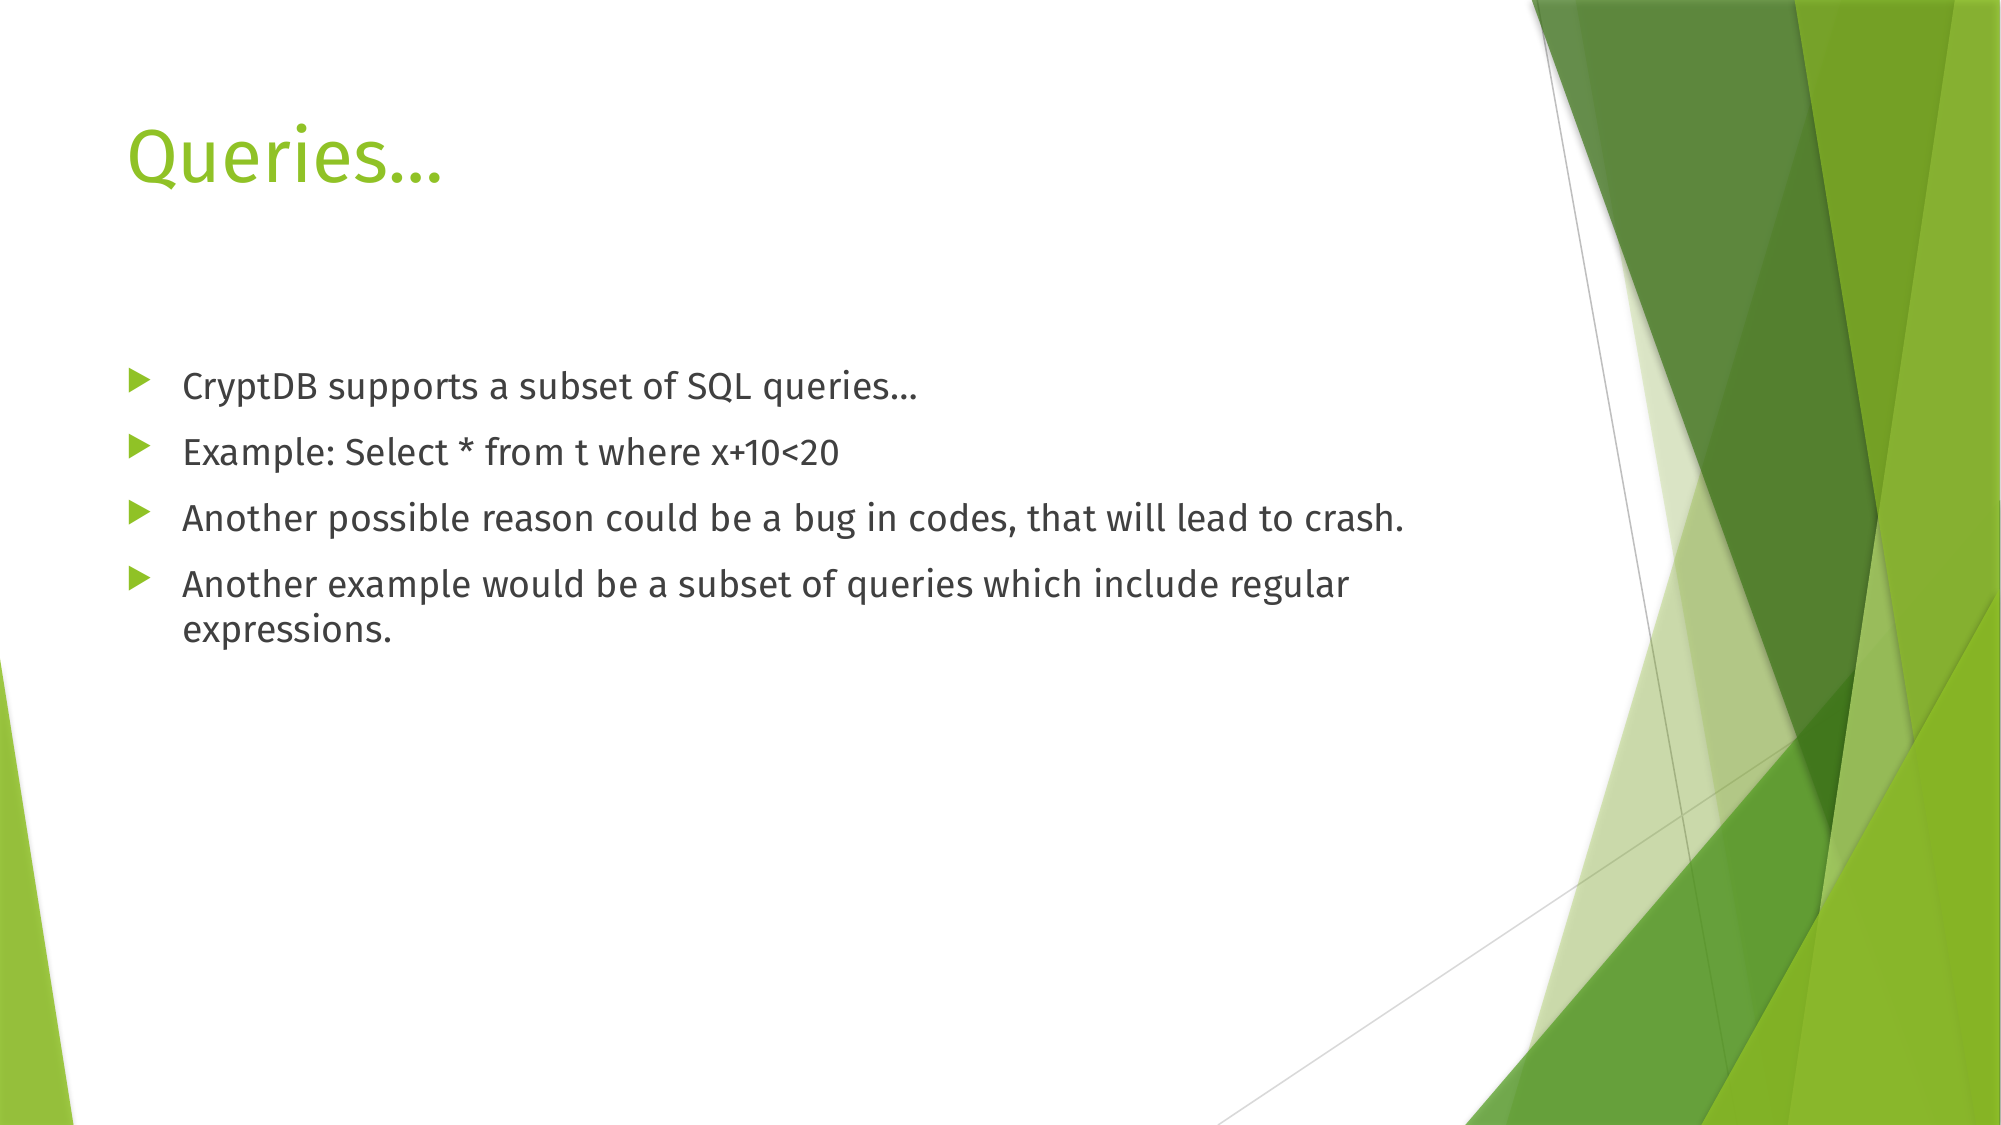

# Queries…
CryptDB supports a subset of SQL queries…
Example: Select * from t where x+10<20
Another possible reason could be a bug in codes, that will lead to crash.
Another example would be a subset of queries which include regular expressions.